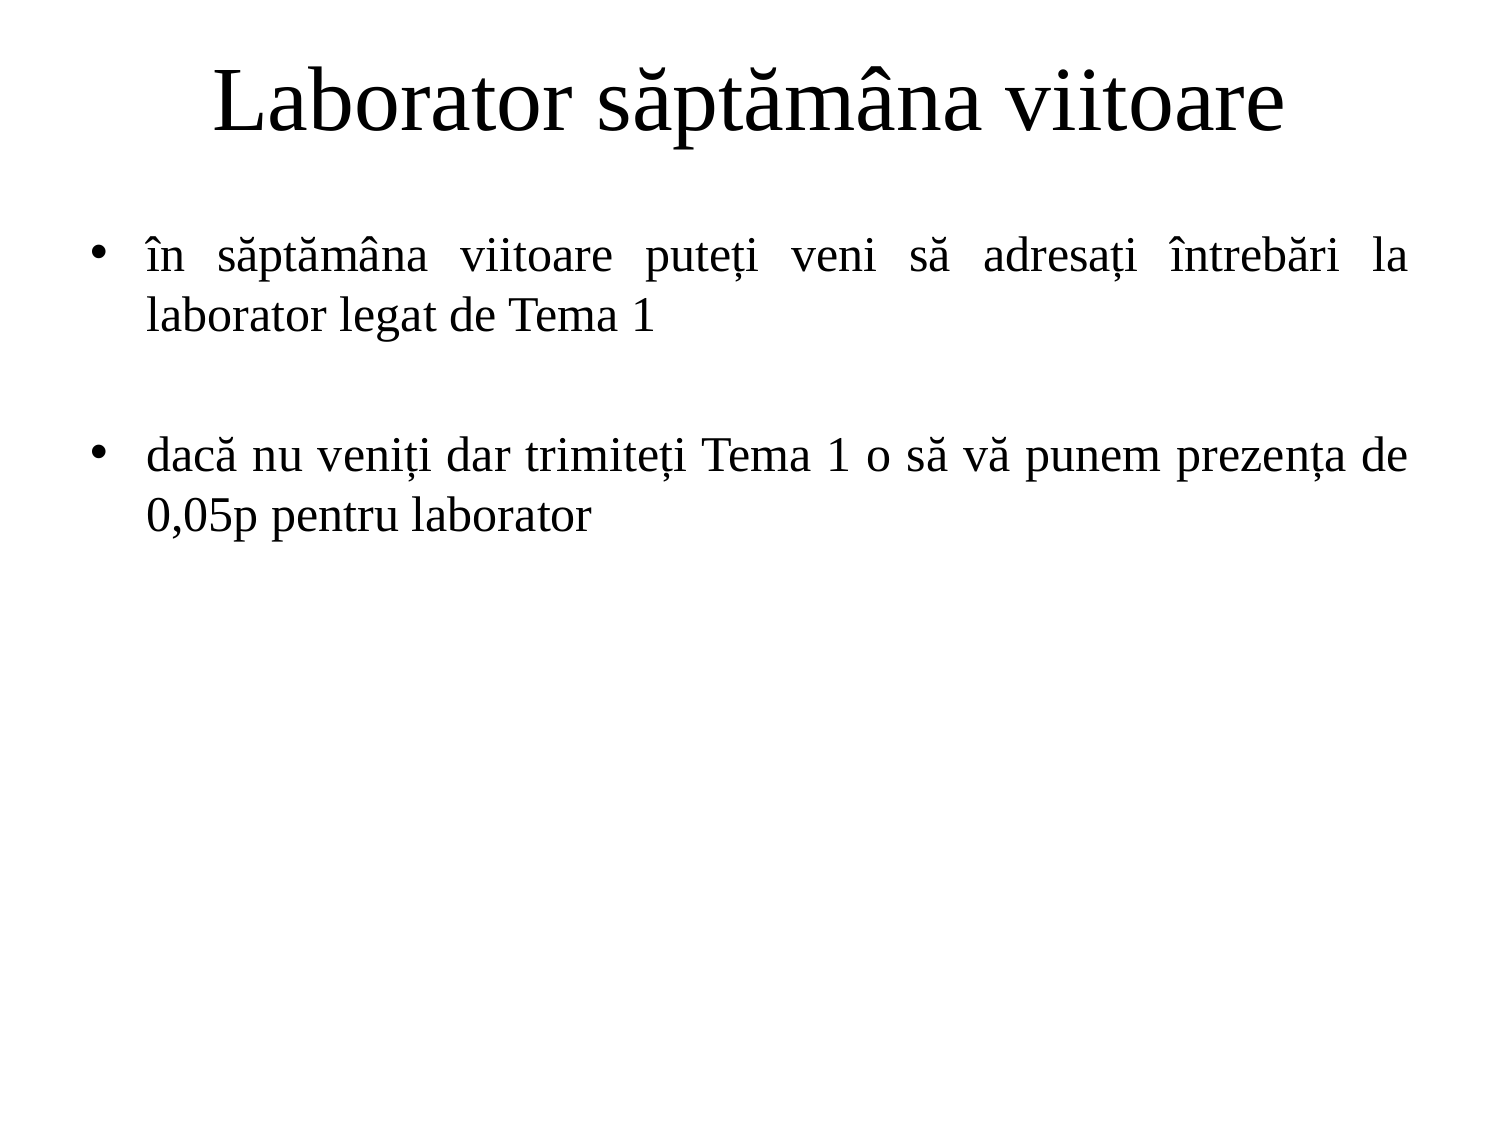

# Laborator săptămâna viitoare
în săptămâna viitoare puteți veni să adresați întrebări la laborator legat de Tema 1

dacă nu veniți dar trimiteți Tema 1 o să vă punem prezența de 0,05p pentru laborator